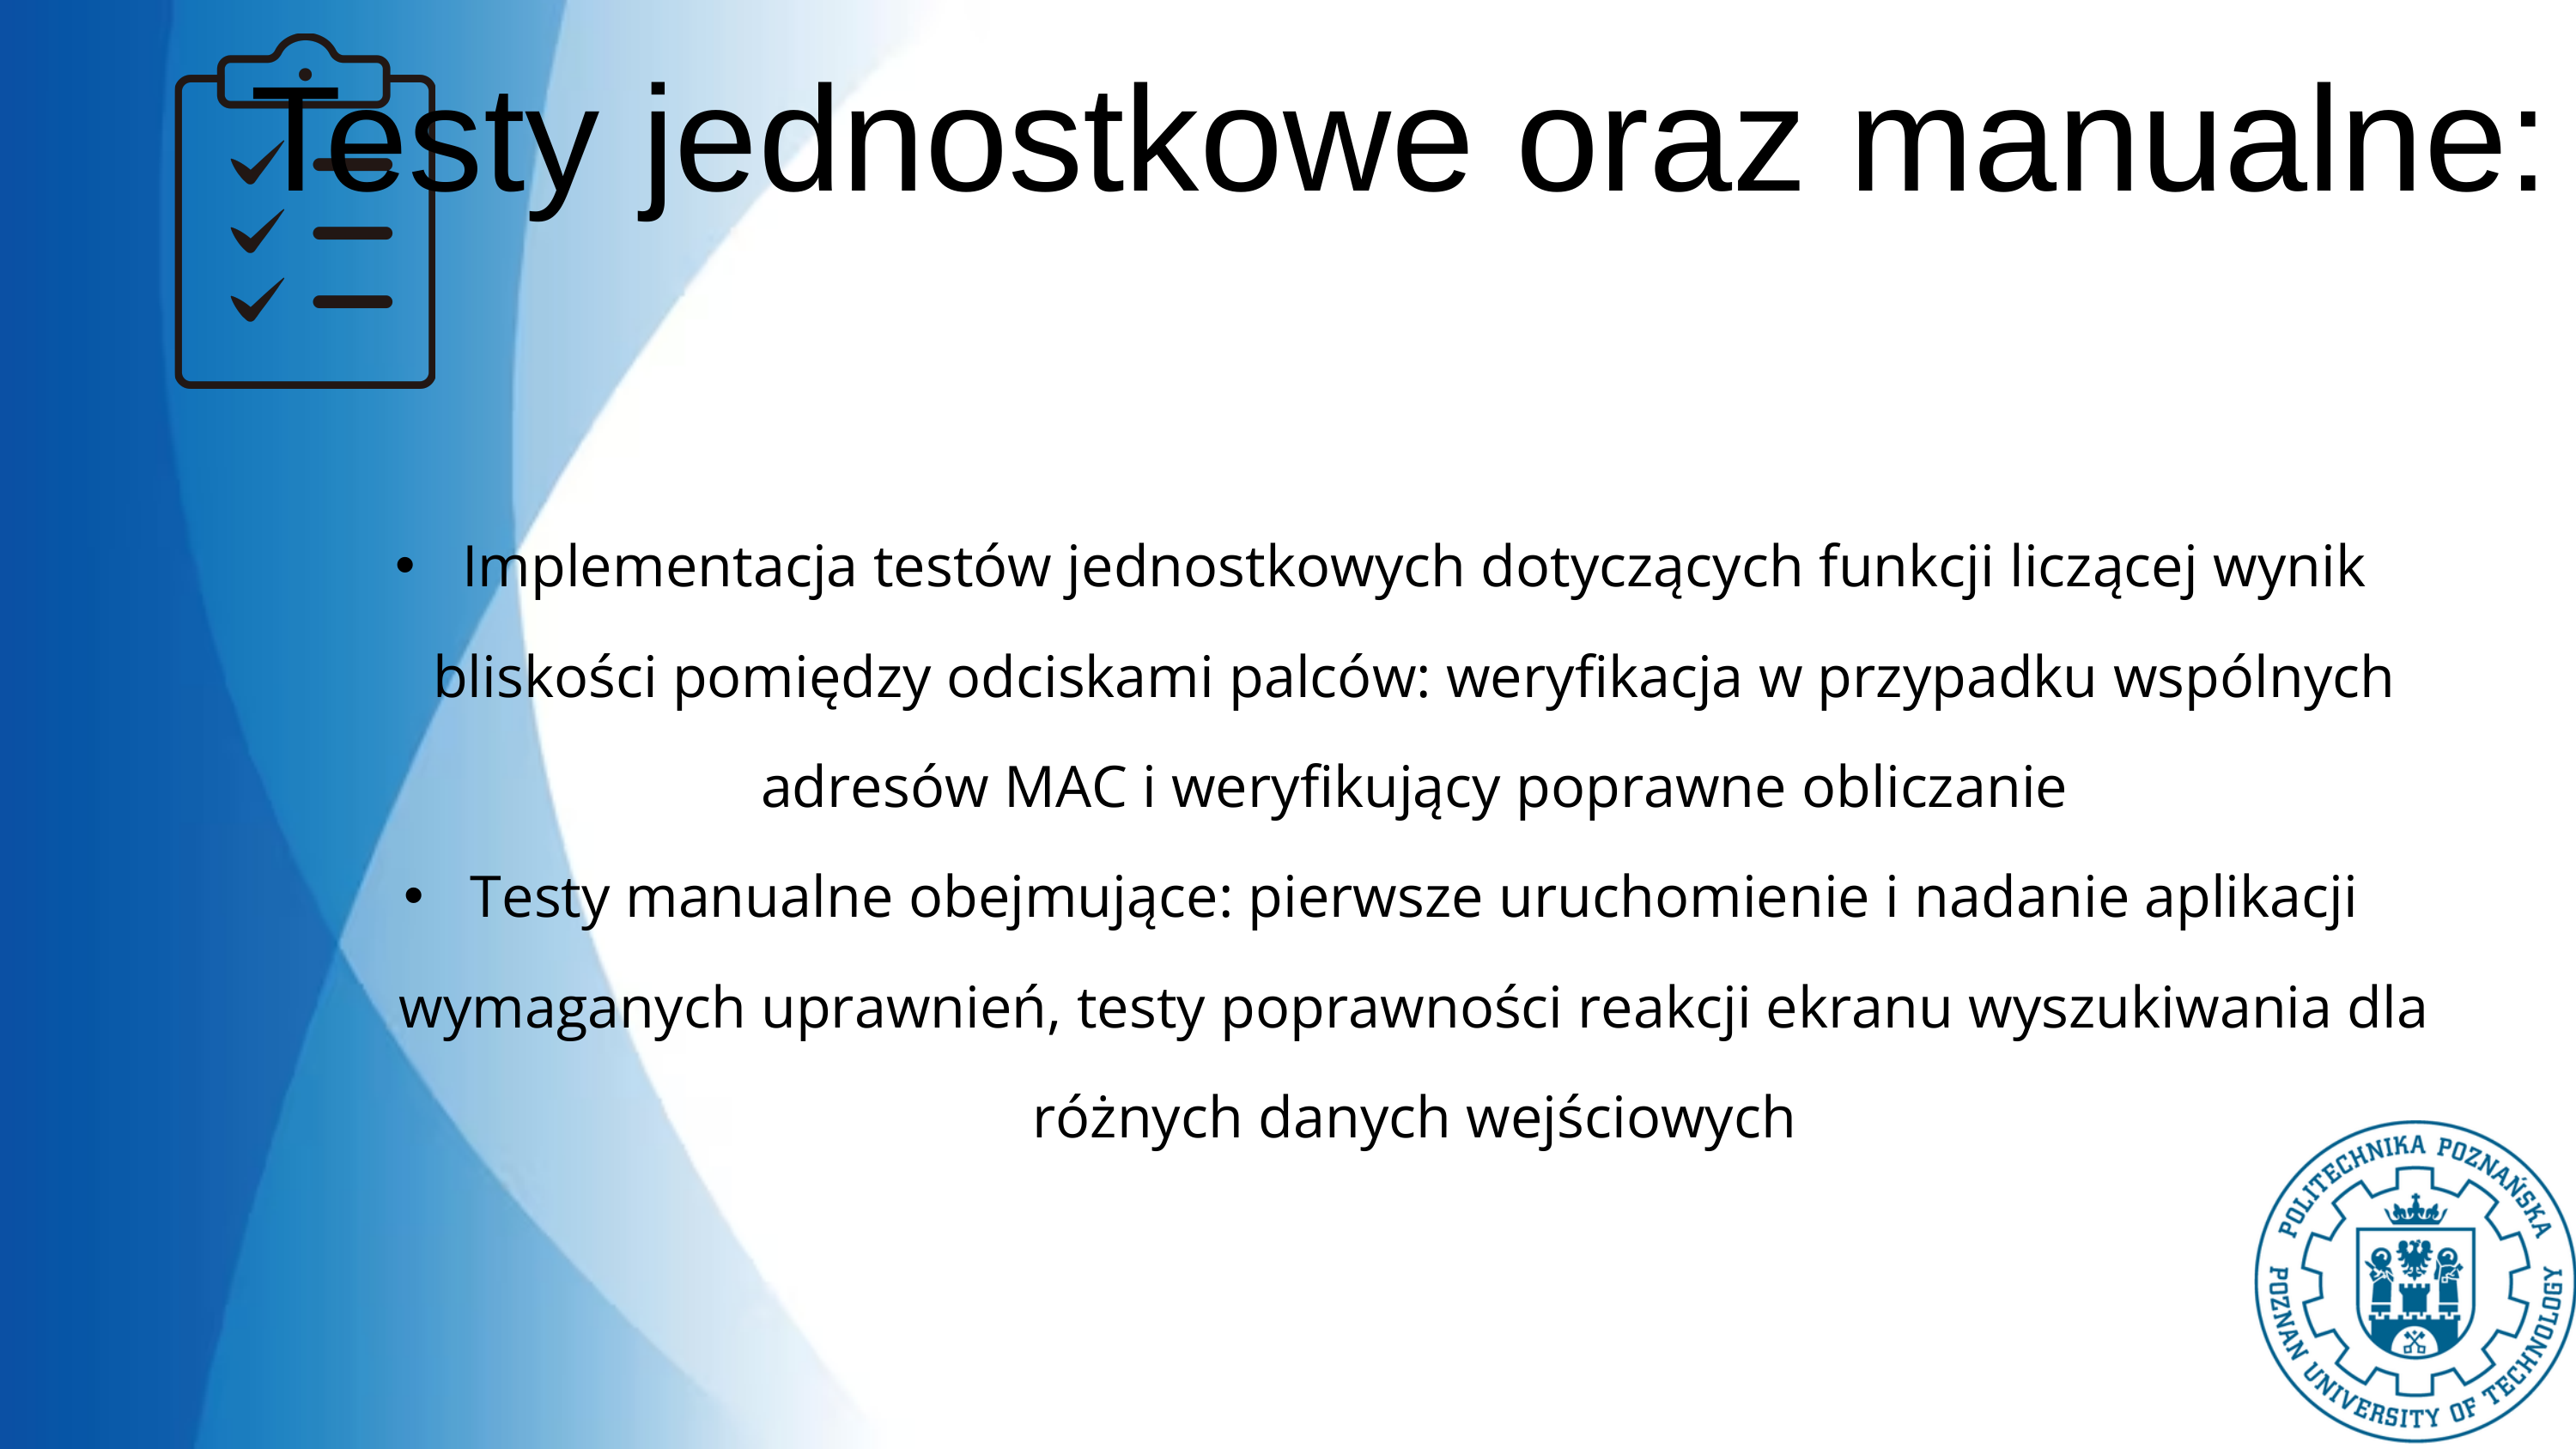

Testy jednostkowe oraz manualne:

Implementacja testów jednostkowych dotyczących funkcji liczącej wynik bliskości pomiędzy odciskami palców: weryfikacja w przypadku wspólnych adresów MAC i weryfikujący poprawne obliczanie
Testy manualne obejmujące: pierwsze uruchomienie i nadanie aplikacji wymaganych uprawnień, testy poprawności reakcji ekranu wyszukiwania dla różnych danych wejściowych